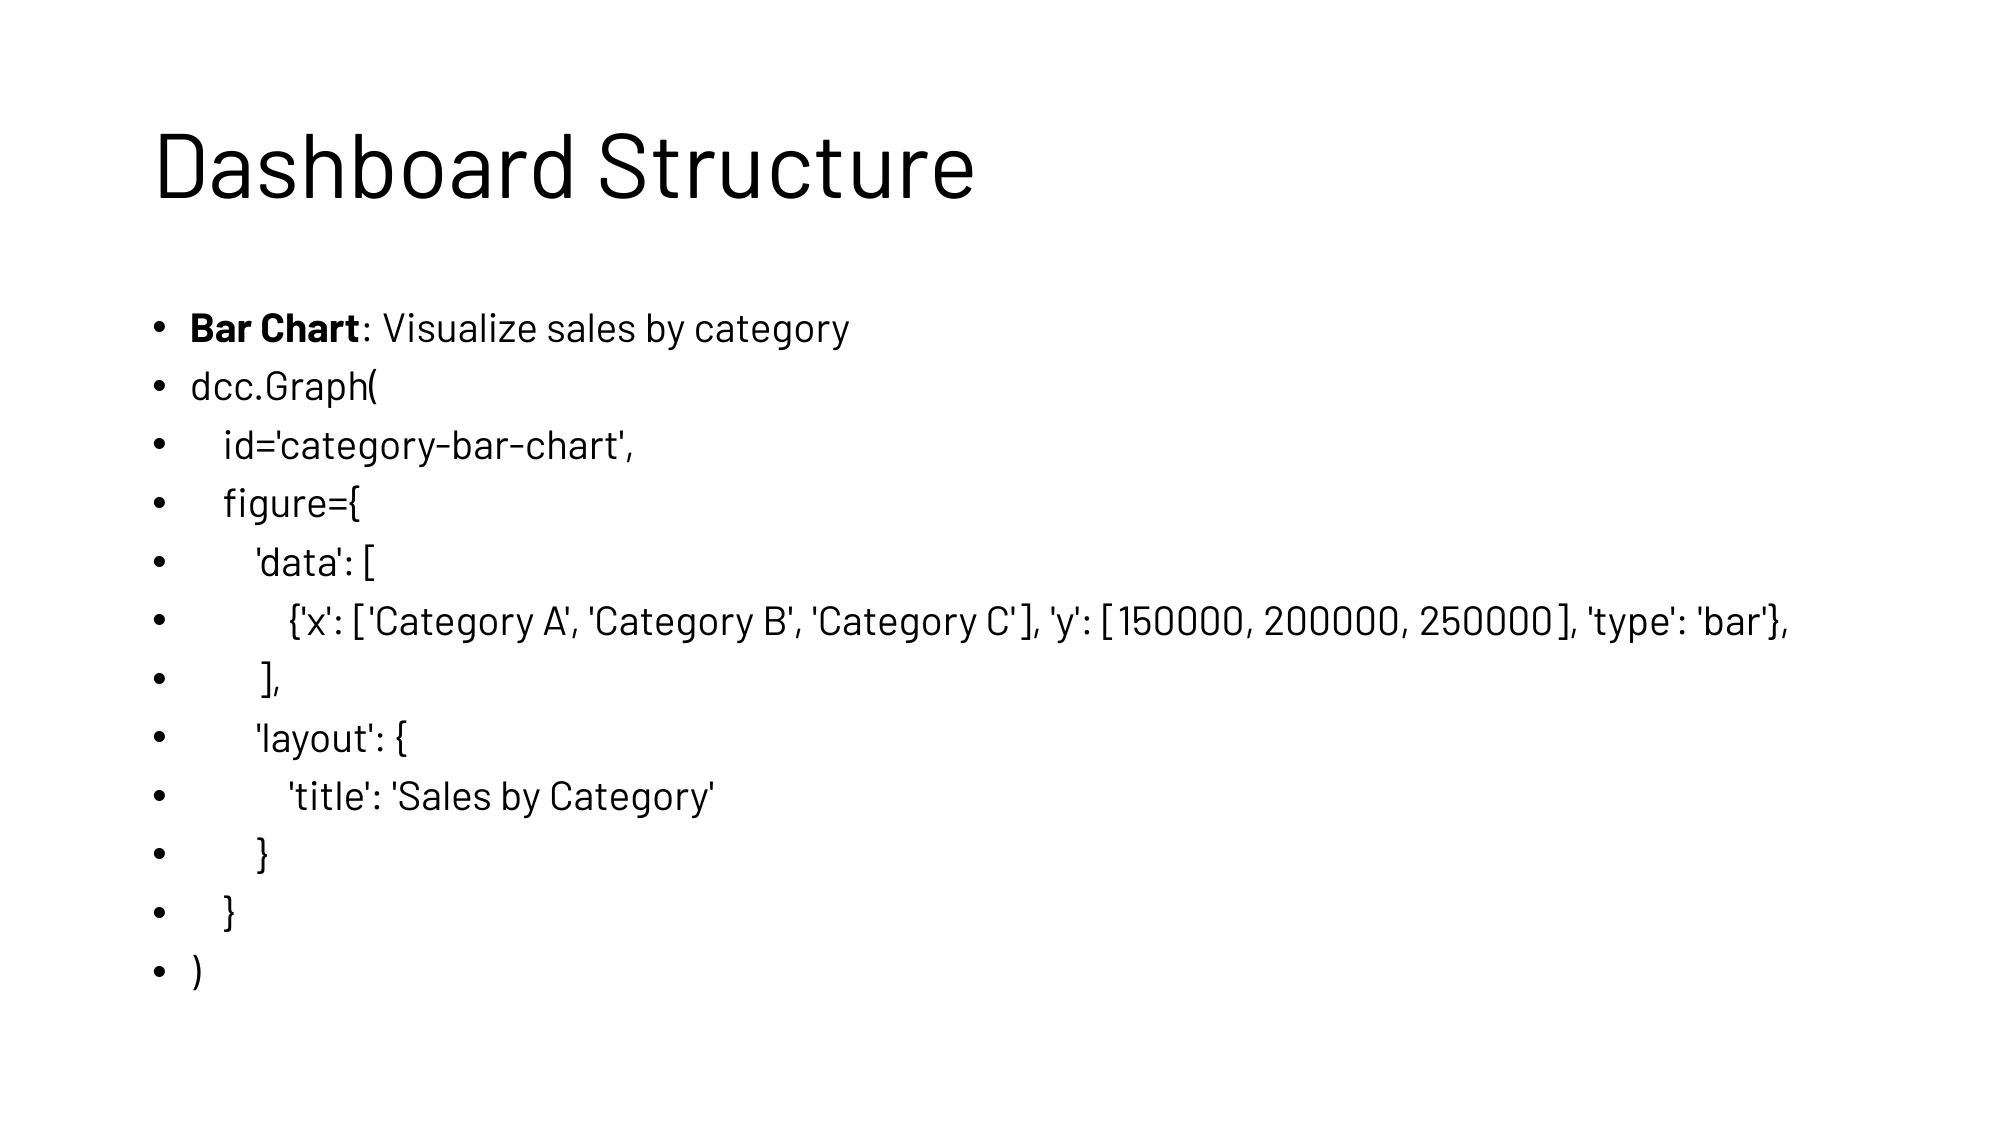

# Dashboard Structure
Bar Chart: Visualize sales by category
dcc.Graph(
    id='category-bar-chart',
    figure={
        'data': [
            {'x': ['Category A', 'Category B', 'Category C'], 'y': [150000, 200000, 250000], 'type': 'bar'},
        ],
        'layout': {
            'title': 'Sales by Category'
        }
    }
)